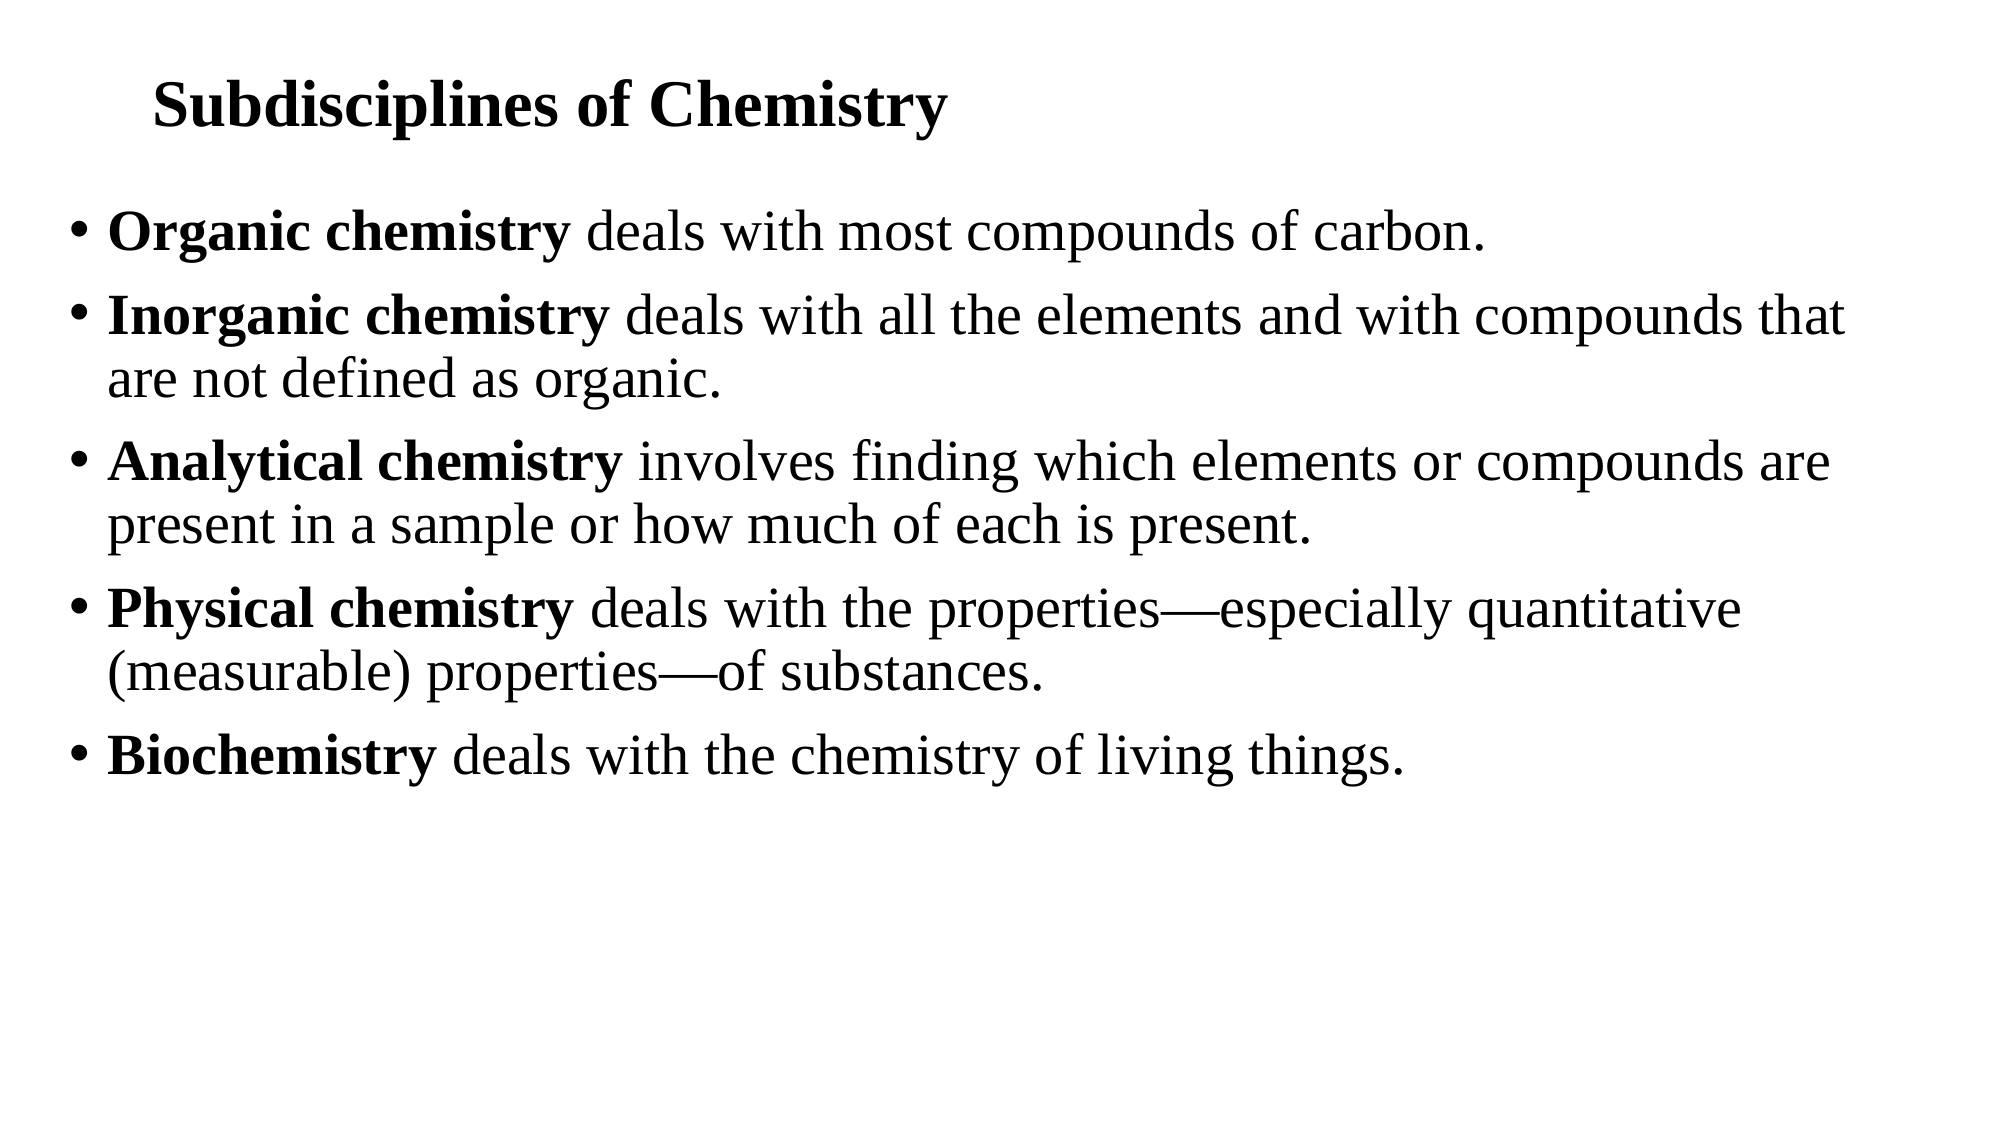

# Subdisciplines of Chemistry
Organic chemistry deals with most compounds of carbon.
Inorganic chemistry deals with all the elements and with compounds that are not defined as organic.
Analytical chemistry involves finding which elements or compounds are present in a sample or how much of each is present.
Physical chemistry deals with the properties—especially quantitative (measurable) properties—of substances.
Biochemistry deals with the chemistry of living things.